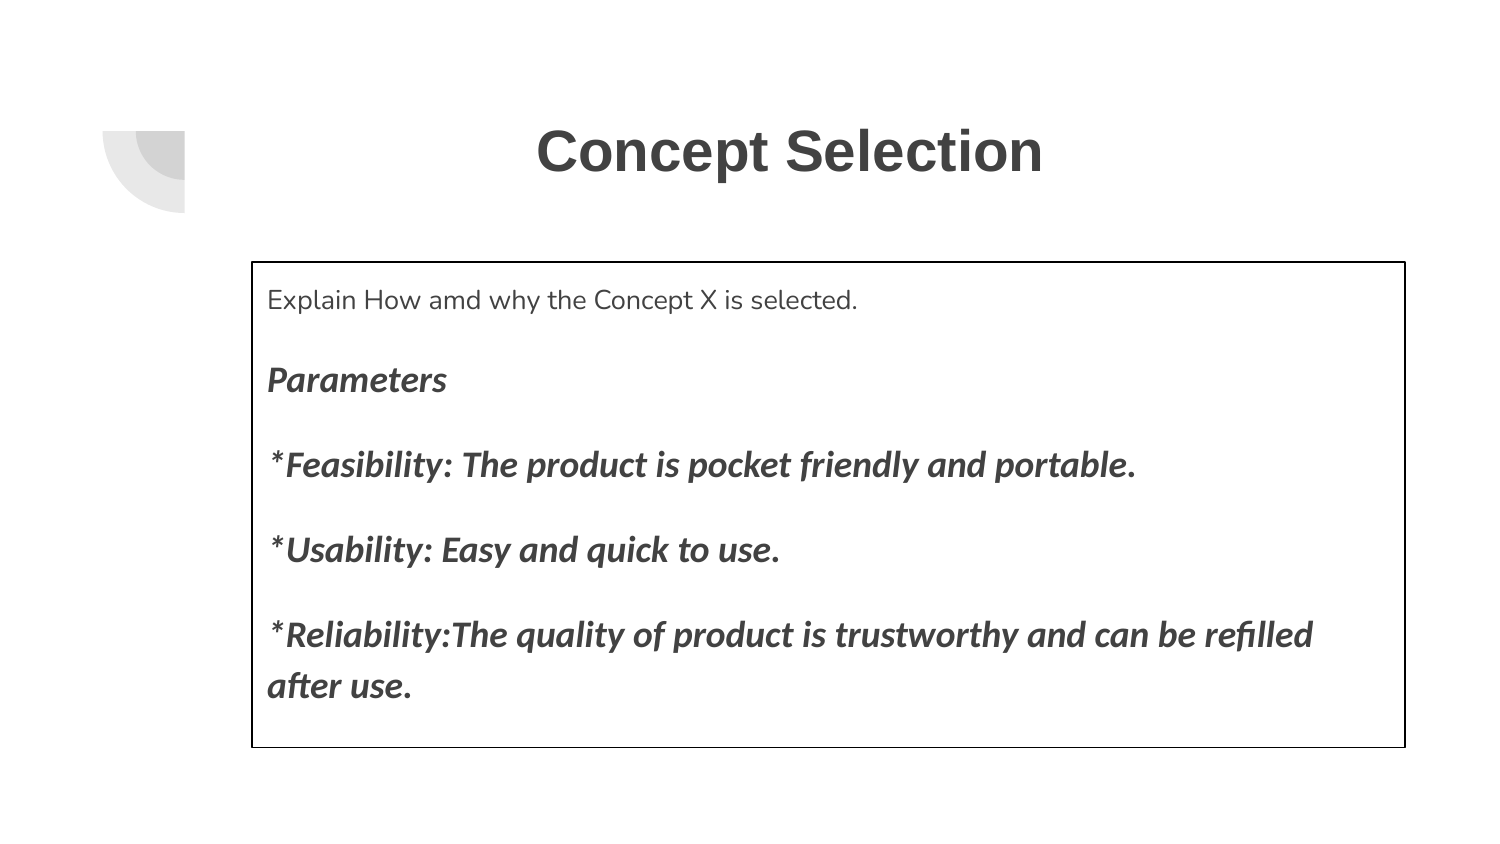

# Concept Selection
Explain How amd why the Concept X is selected.
Parameters
*Feasibility: The product is pocket friendly and portable.
*Usability: Easy and quick to use.
*Reliability:The quality of product is trustworthy and can be refilled after use.